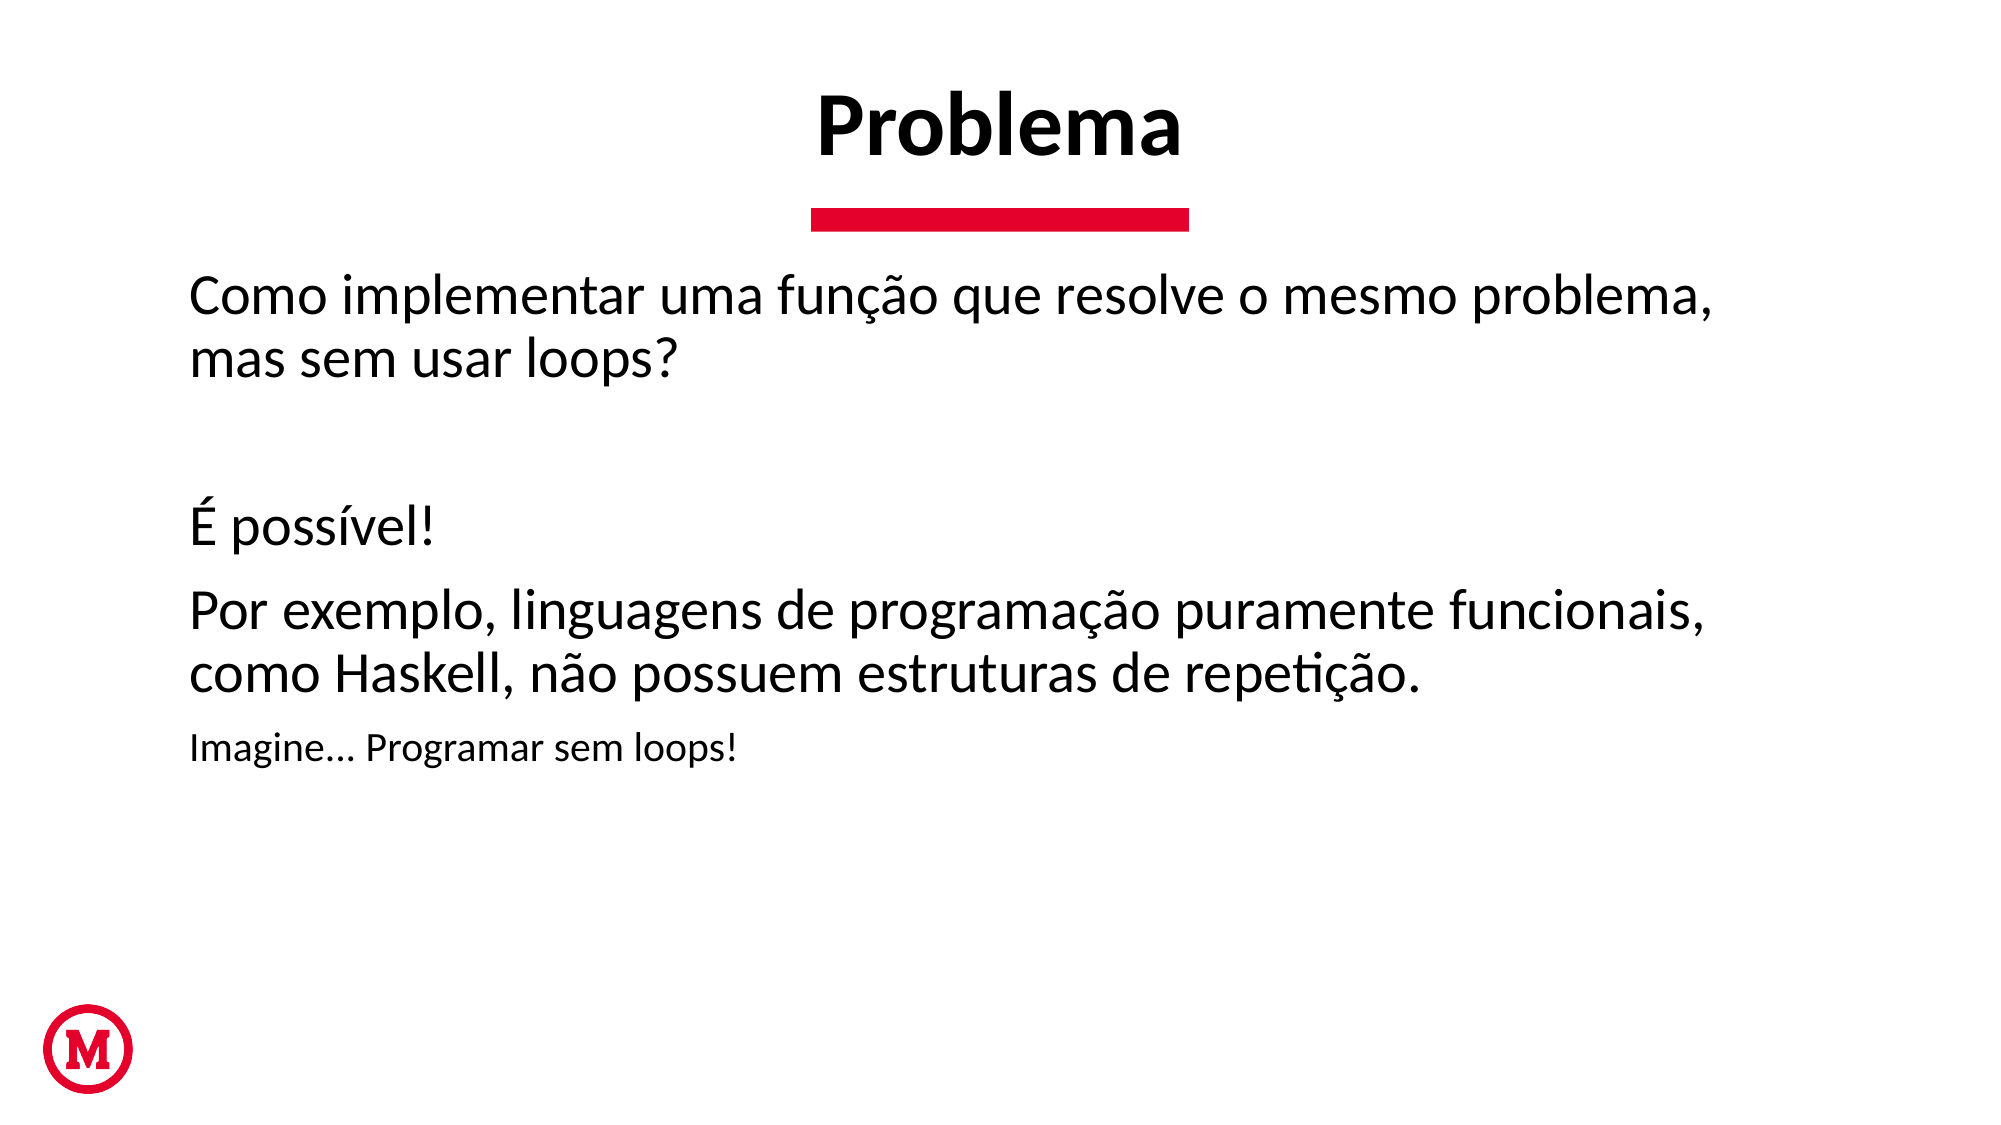

# Problema
Como implementar uma função que resolve o mesmo problema, mas sem usar loops?

É possível!
Por exemplo, linguagens de programação puramente funcionais, como Haskell, não possuem estruturas de repetição.
Imagine... Programar sem loops!